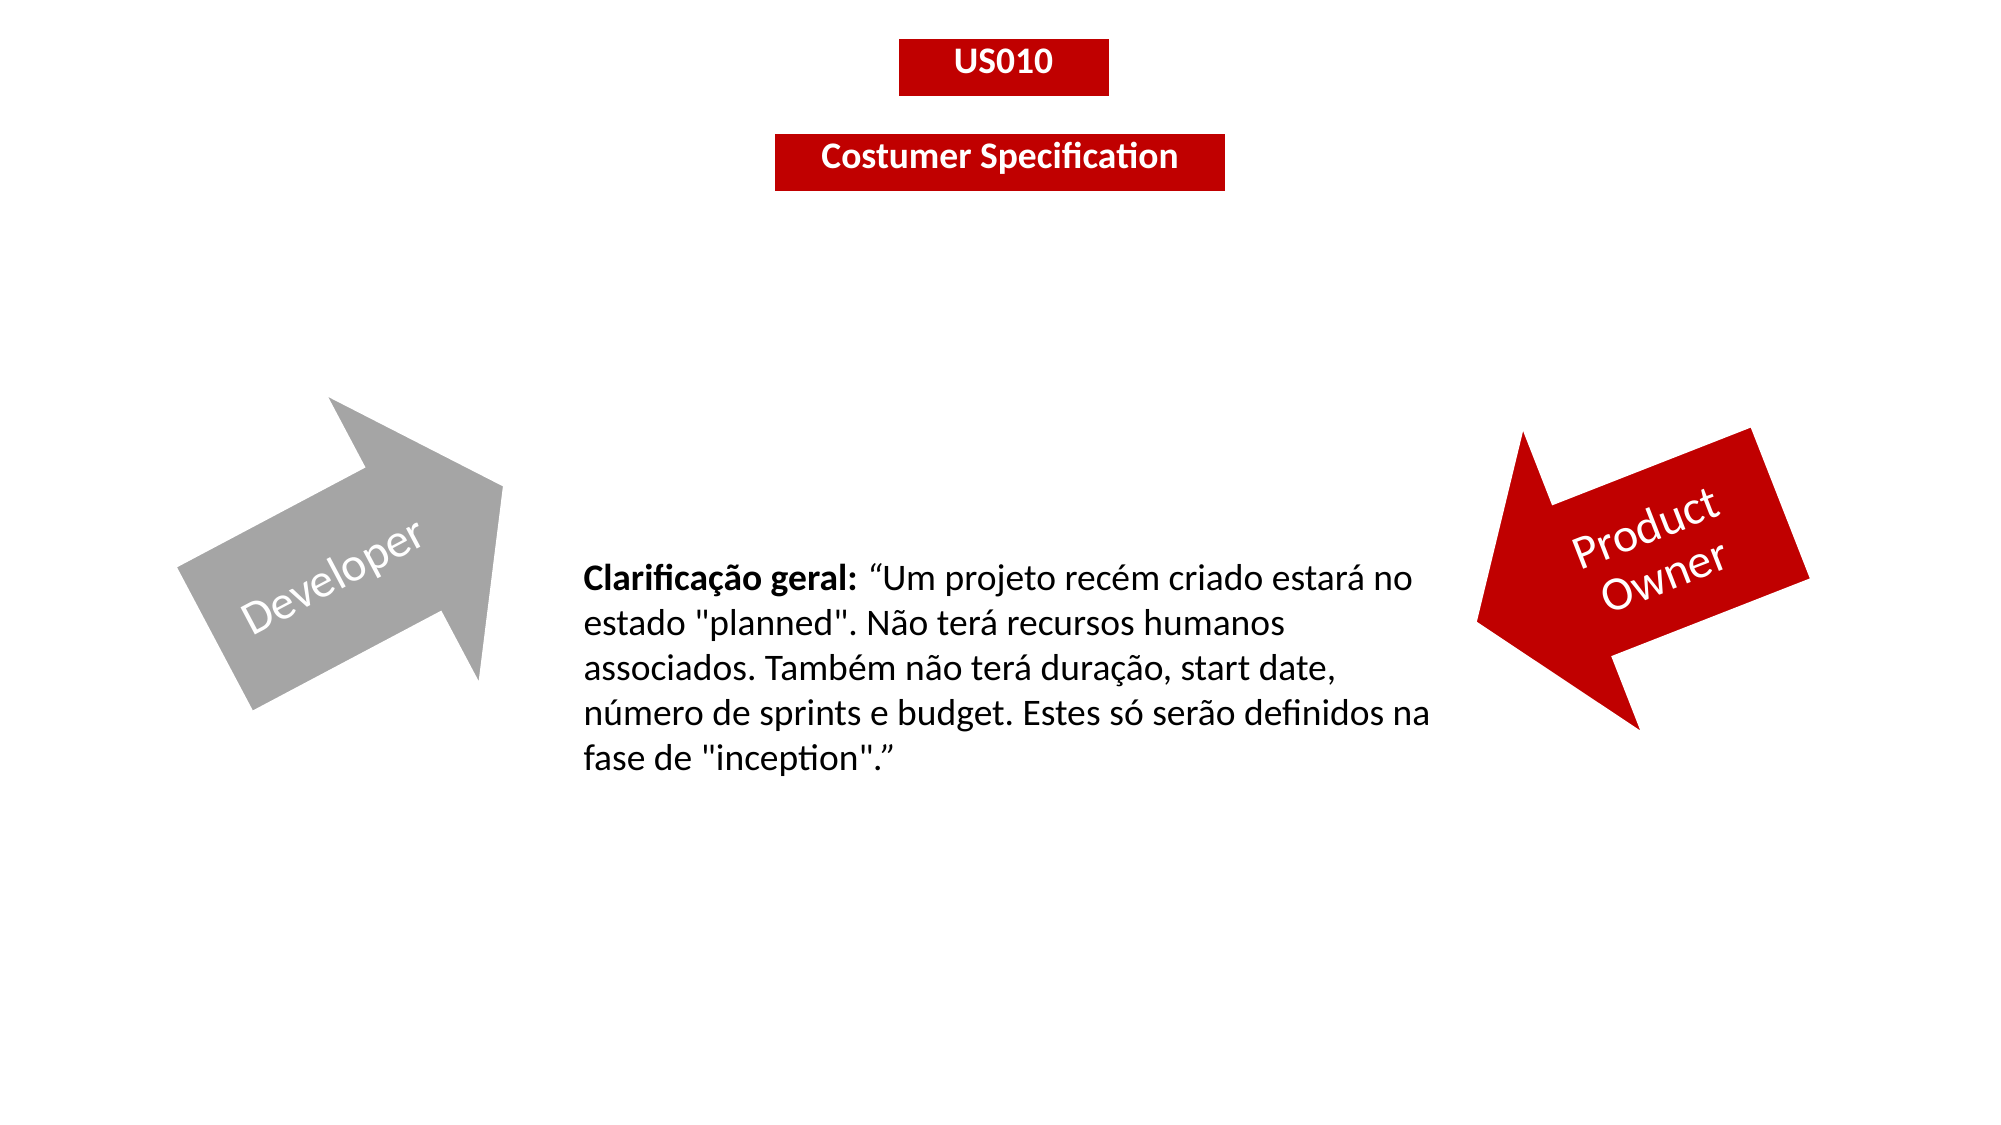

| US010 |
| --- |
| Costumer Specification |
| --- |
Developer
Product Owner
Clarificação geral: “Um projeto recém criado estará no estado "planned". Não terá recursos humanos associados. Também não terá duração, start date, número de sprints e budget. Estes só serão definidos na fase de "inception".”